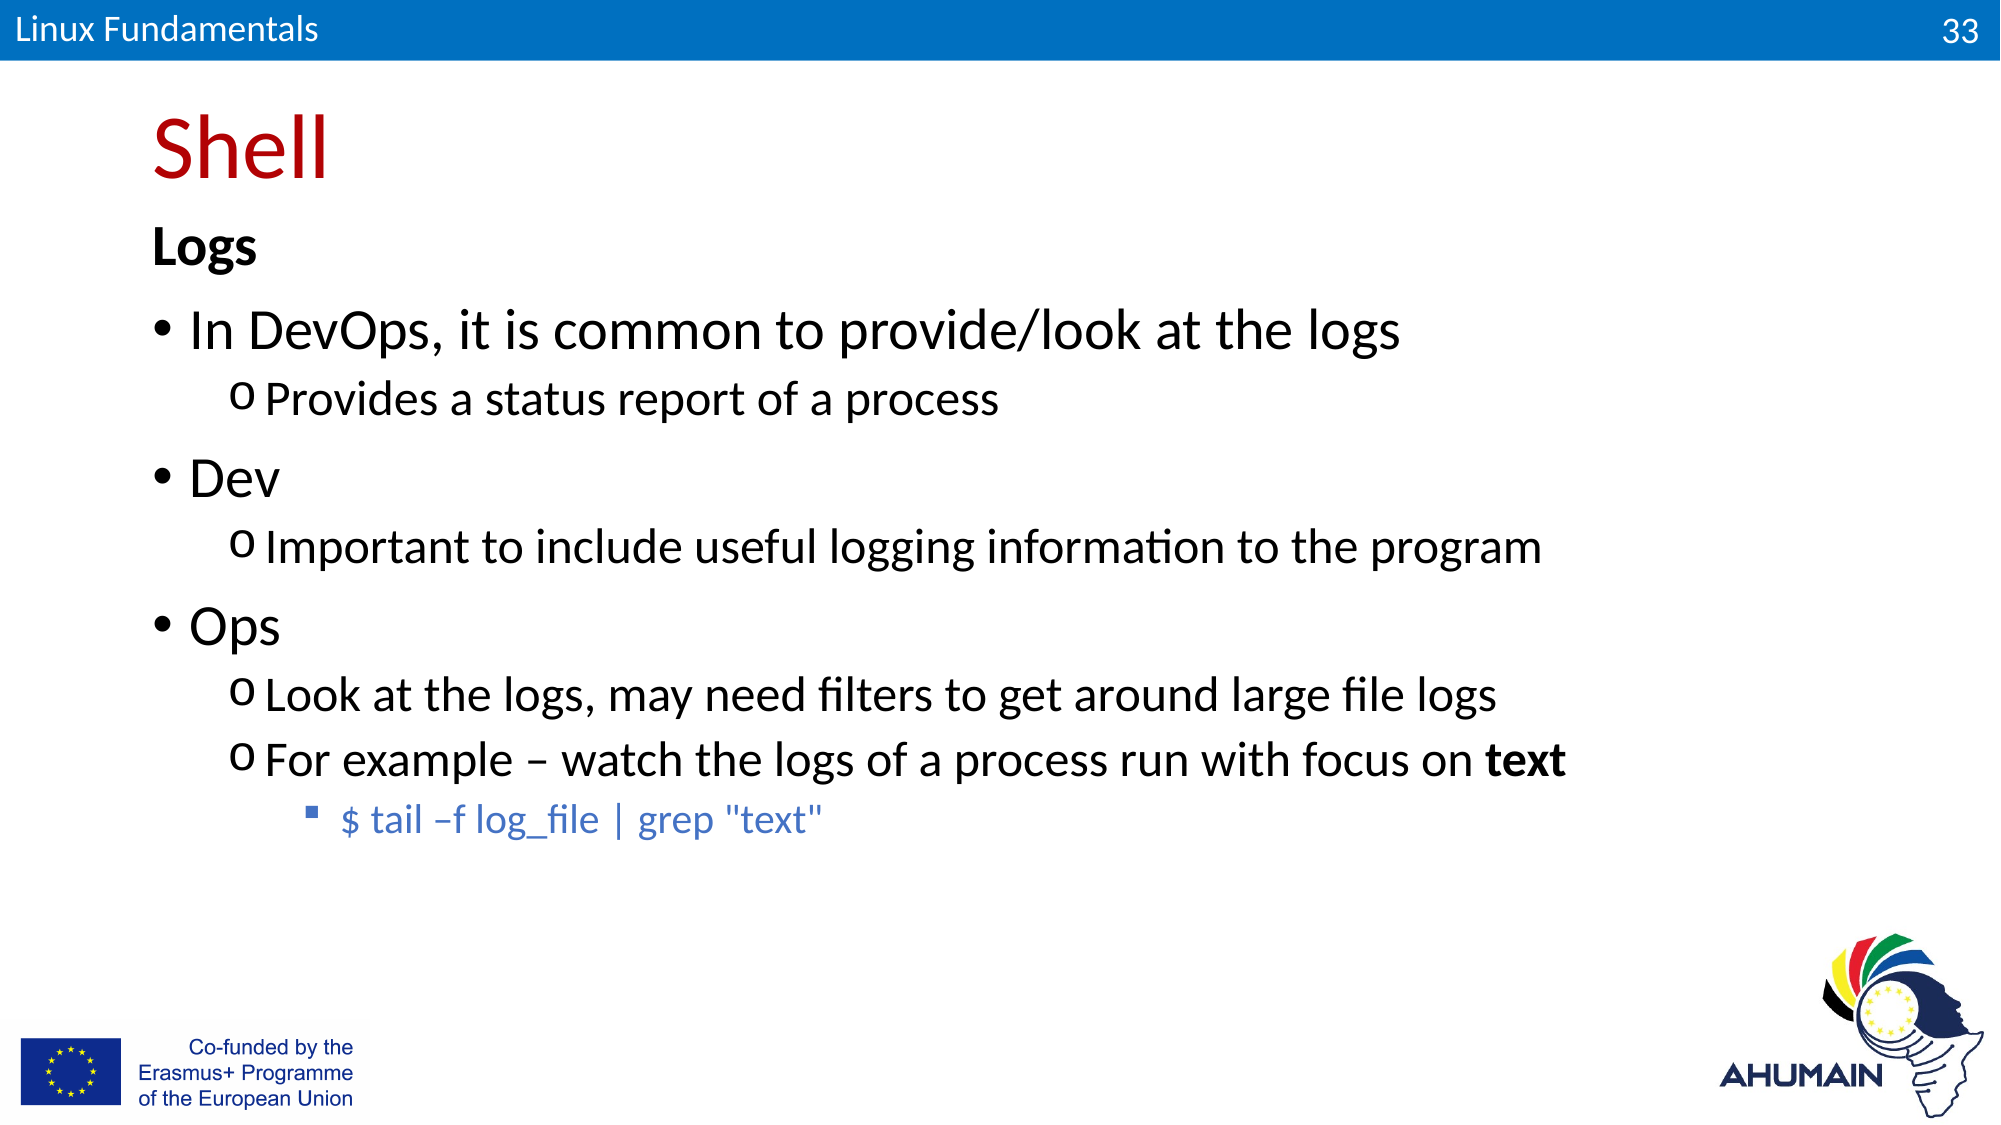

Linux Fundamentals
33
# Shell
Logs
In DevOps, it is common to provide/look at the logs
Provides a status report of a process
Dev
Important to include useful logging information to the program
Ops
Look at the logs, may need filters to get around large file logs
For example – watch the logs of a process run with focus on text
$ tail –f log_file | grep "text"